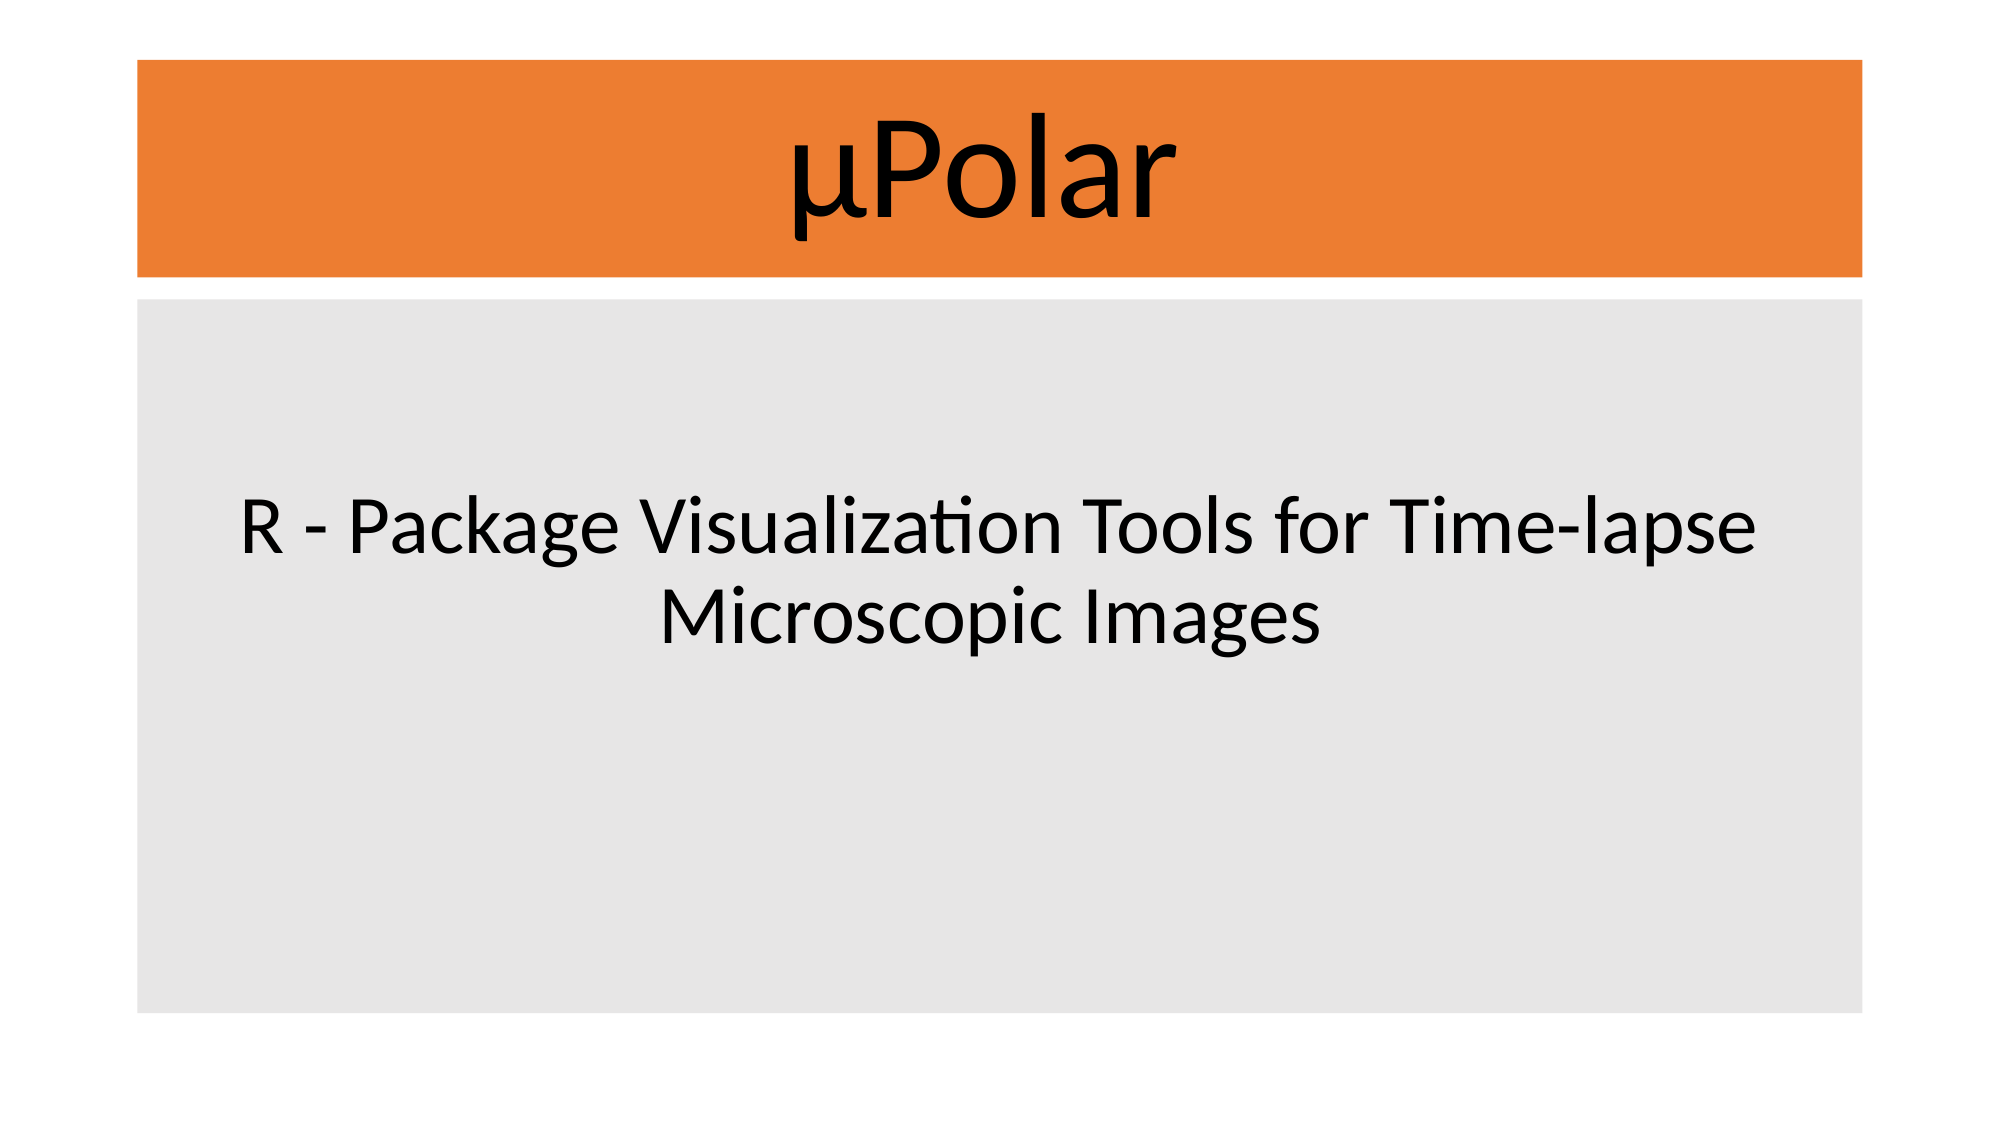

# µPolar

R - Package Visualization Tools for Time-lapse Microscopic Images